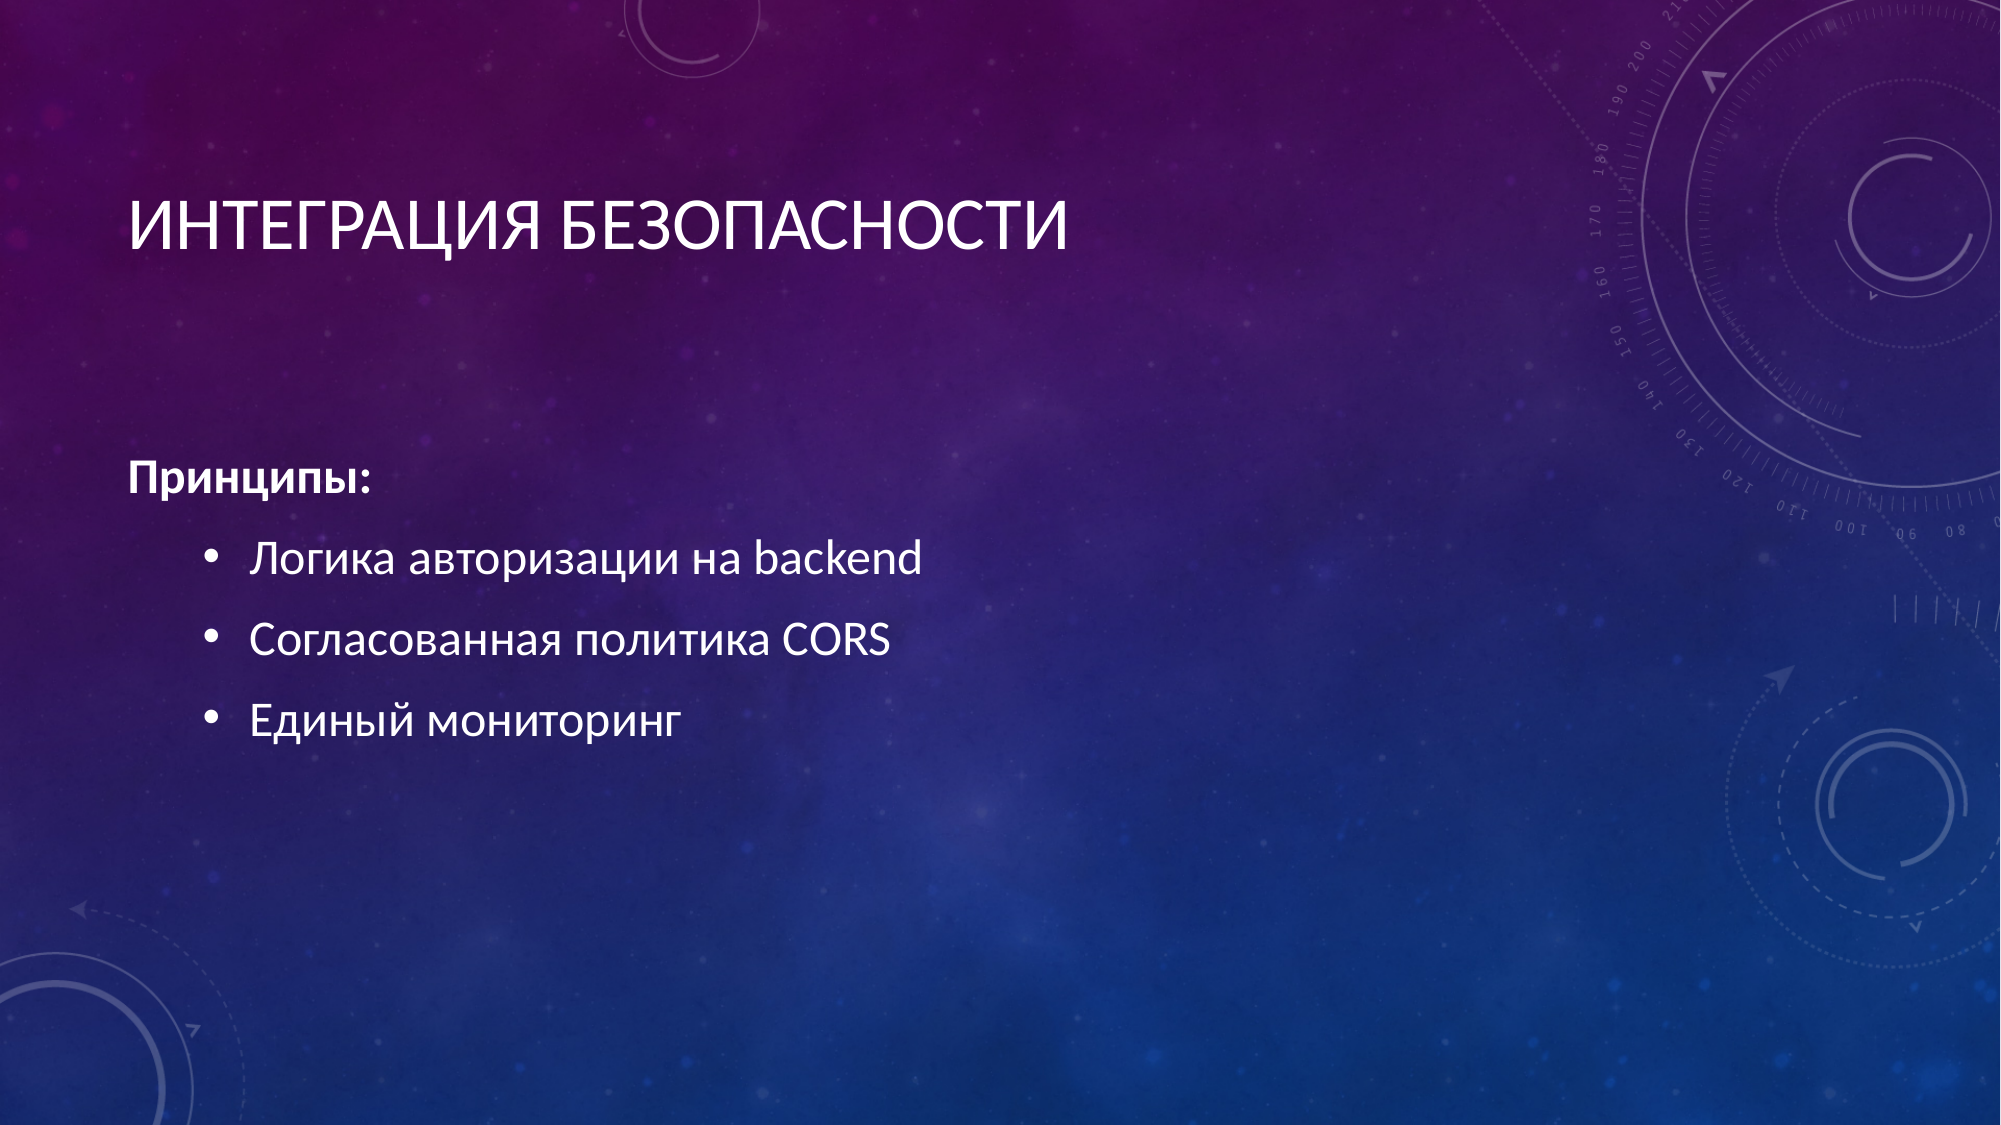

# Интеграция безопасности
Принципы:
Логика авторизации на backend
Согласованная политика CORS
Единый мониторинг